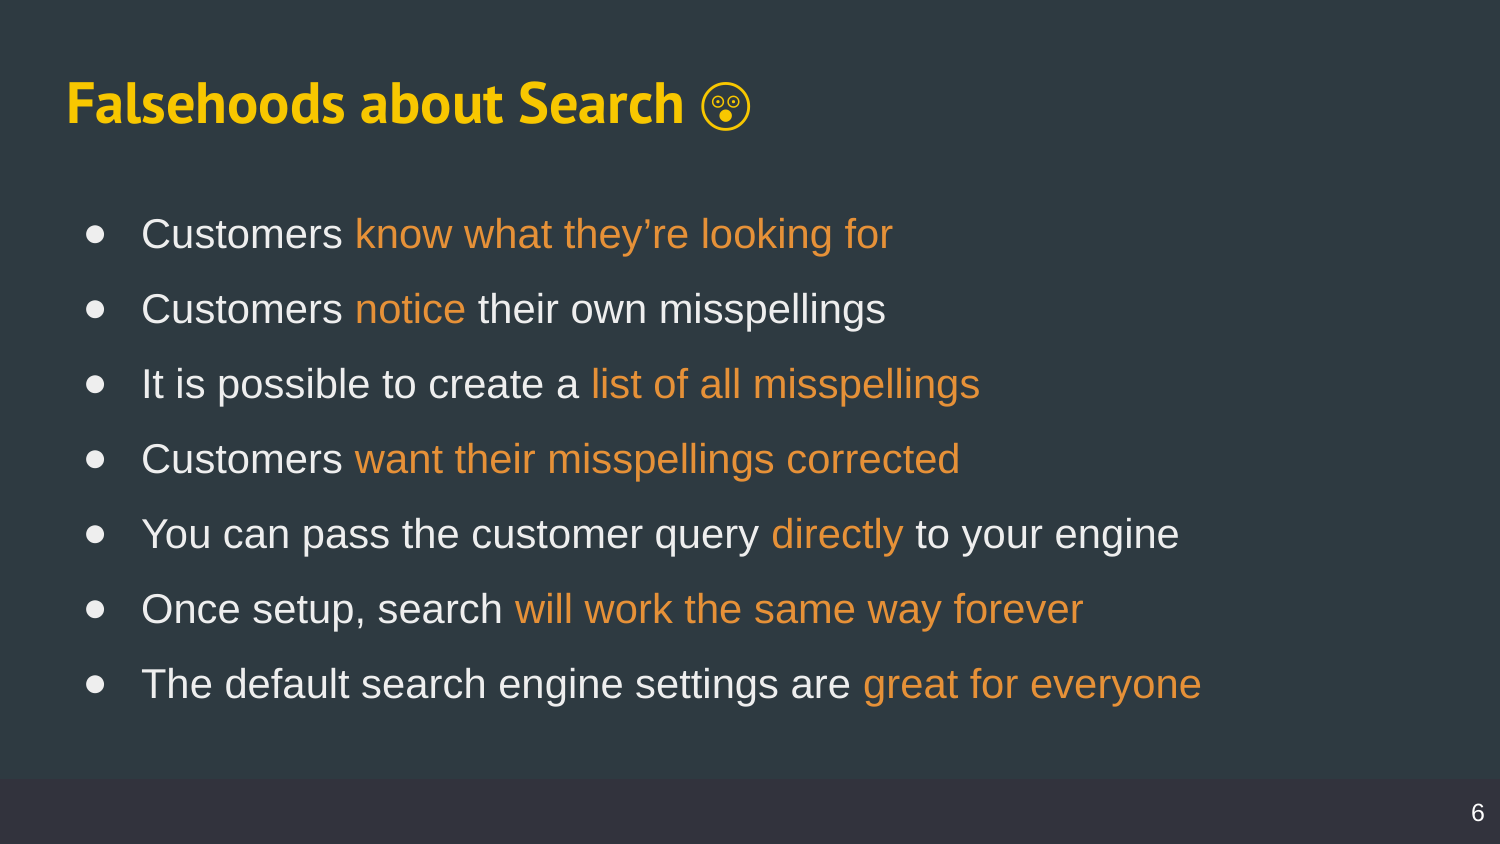

# Falsehoods about Search 😲
Customers know what they’re looking for
Customers notice their own misspellings
It is possible to create a list of all misspellings
Customers want their misspellings corrected
You can pass the customer query directly to your engine
Once setup, search will work the same way forever
The default search engine settings are great for everyone
6